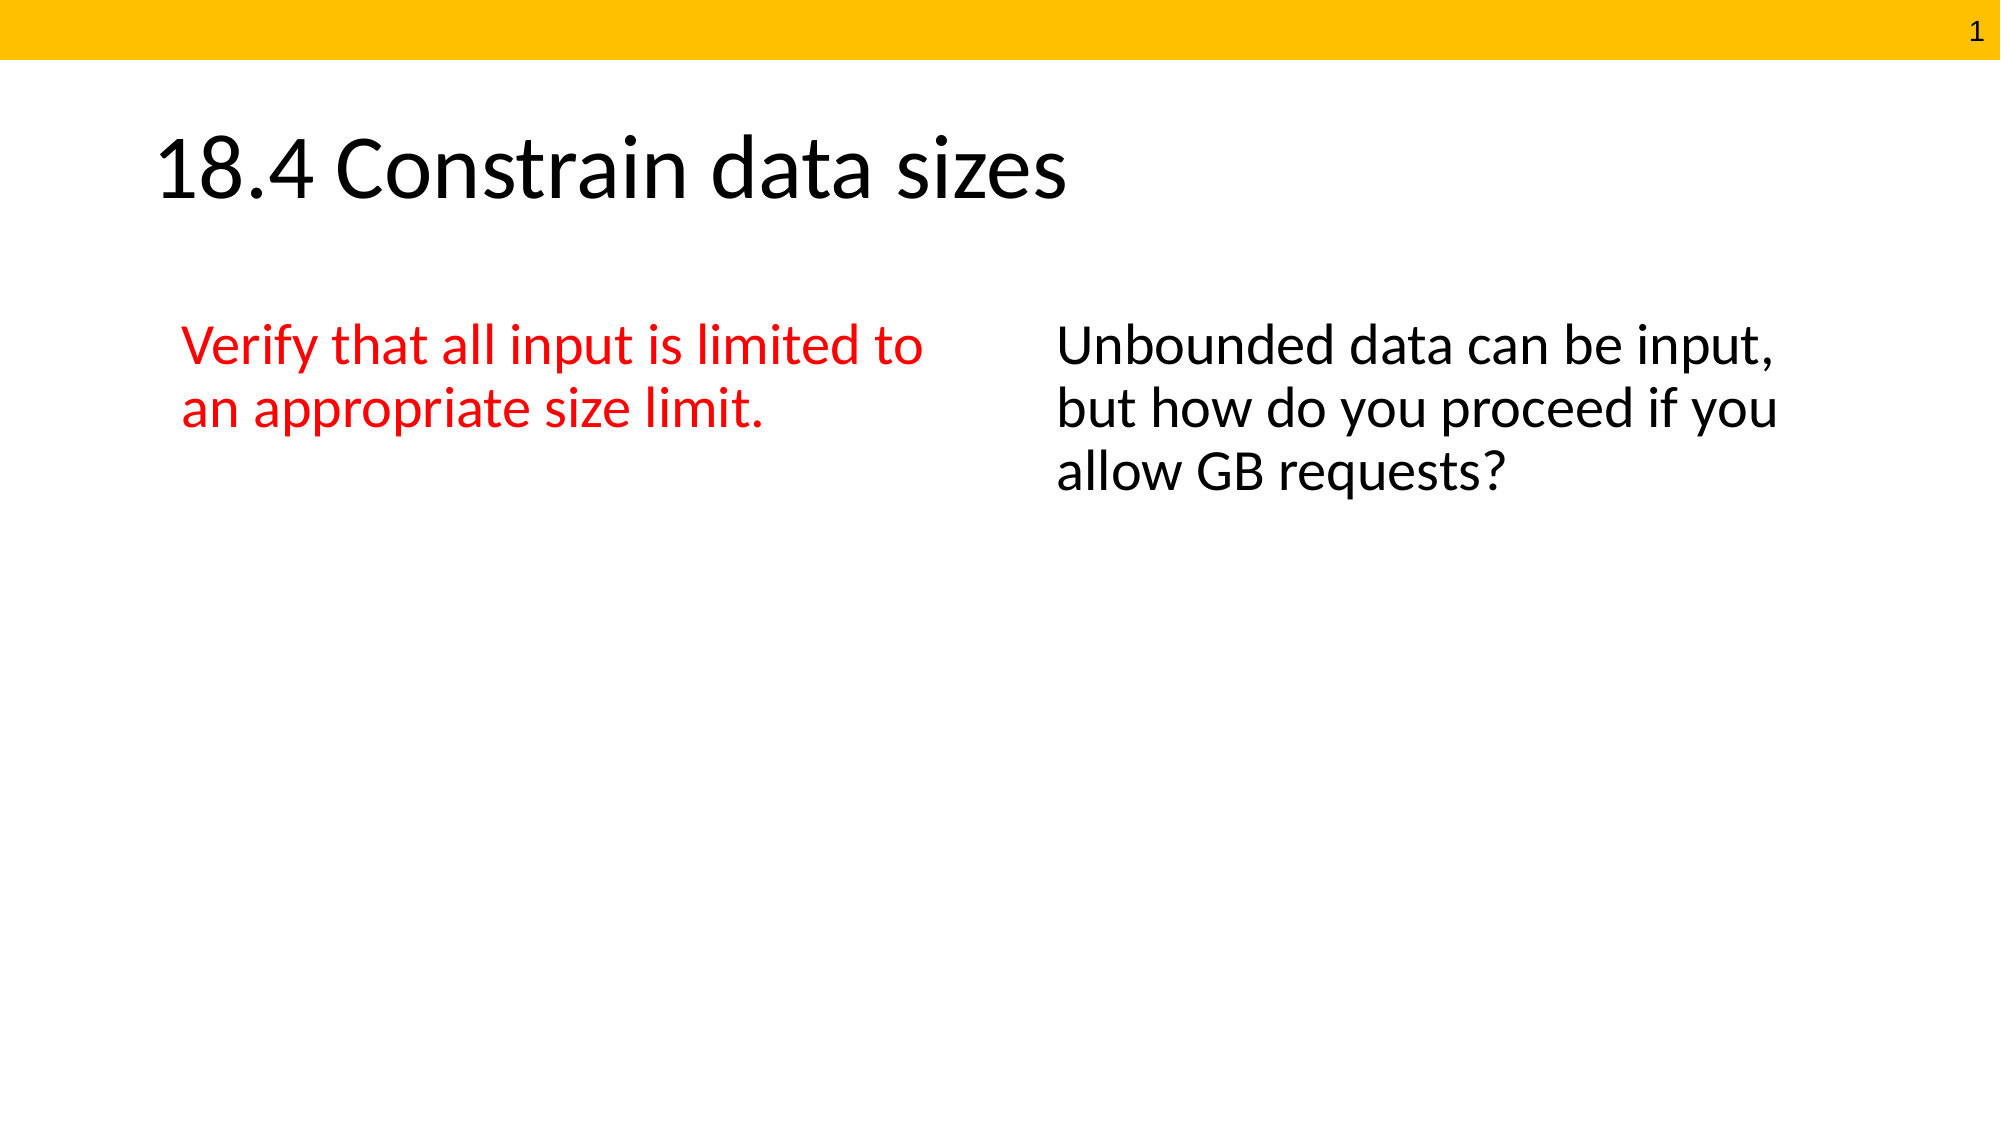

# 18.4 Constrain data sizes
Verify that all input is limited to an appropriate size limit.

Unbounded data can be input, but how do you proceed if you allow GB requests?